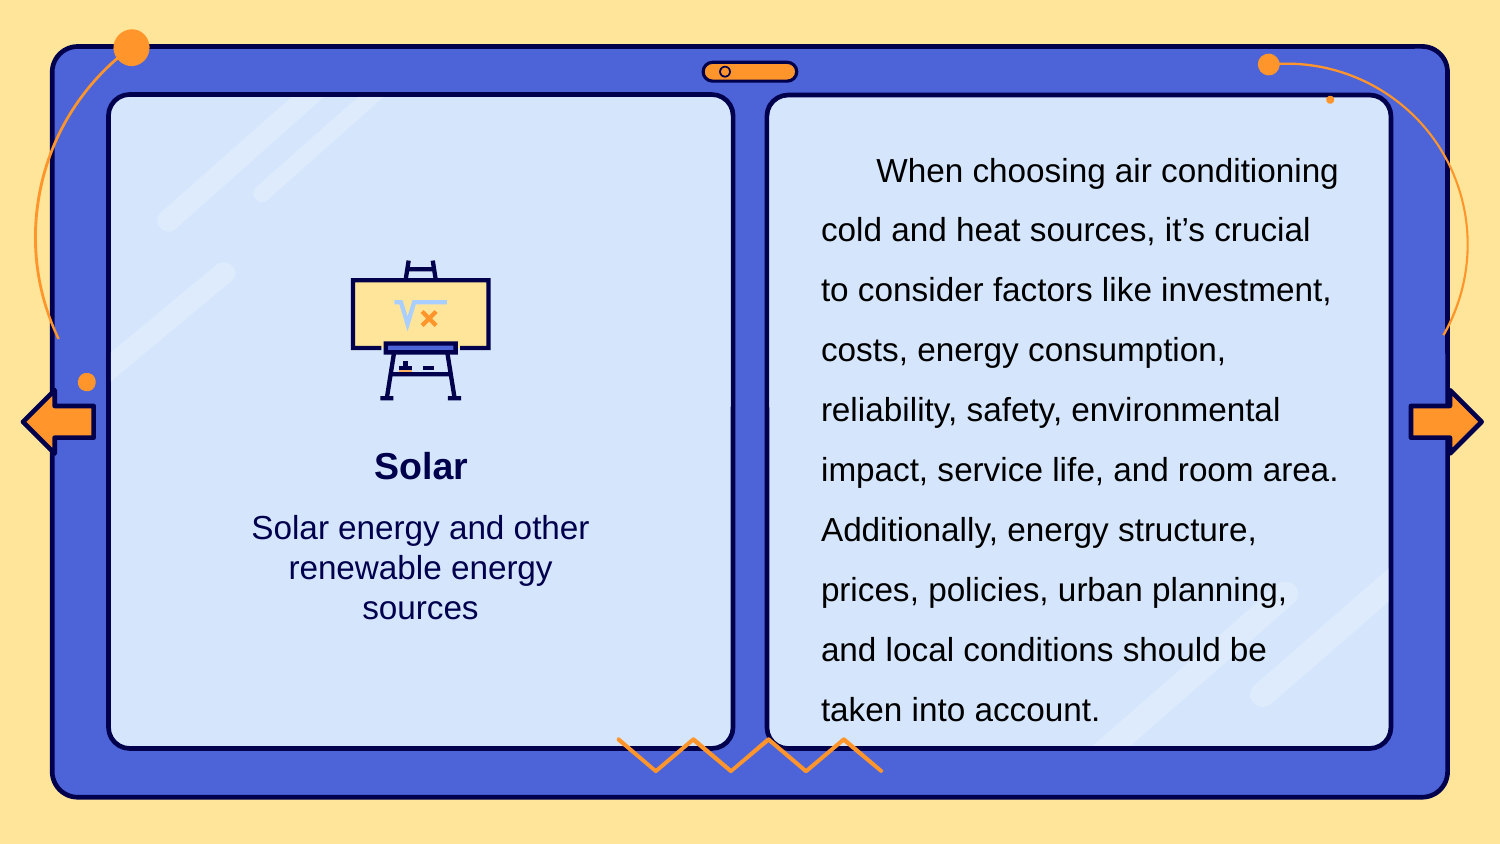

When choosing air conditioning cold and heat sources, it’s crucial to consider factors like investment, costs, energy consumption, reliability, safety, environmental impact, service life, and room area. Additionally, energy structure, prices, policies, urban planning, and local conditions should be taken into account.

# Solar
Solar energy and other renewable energy sources